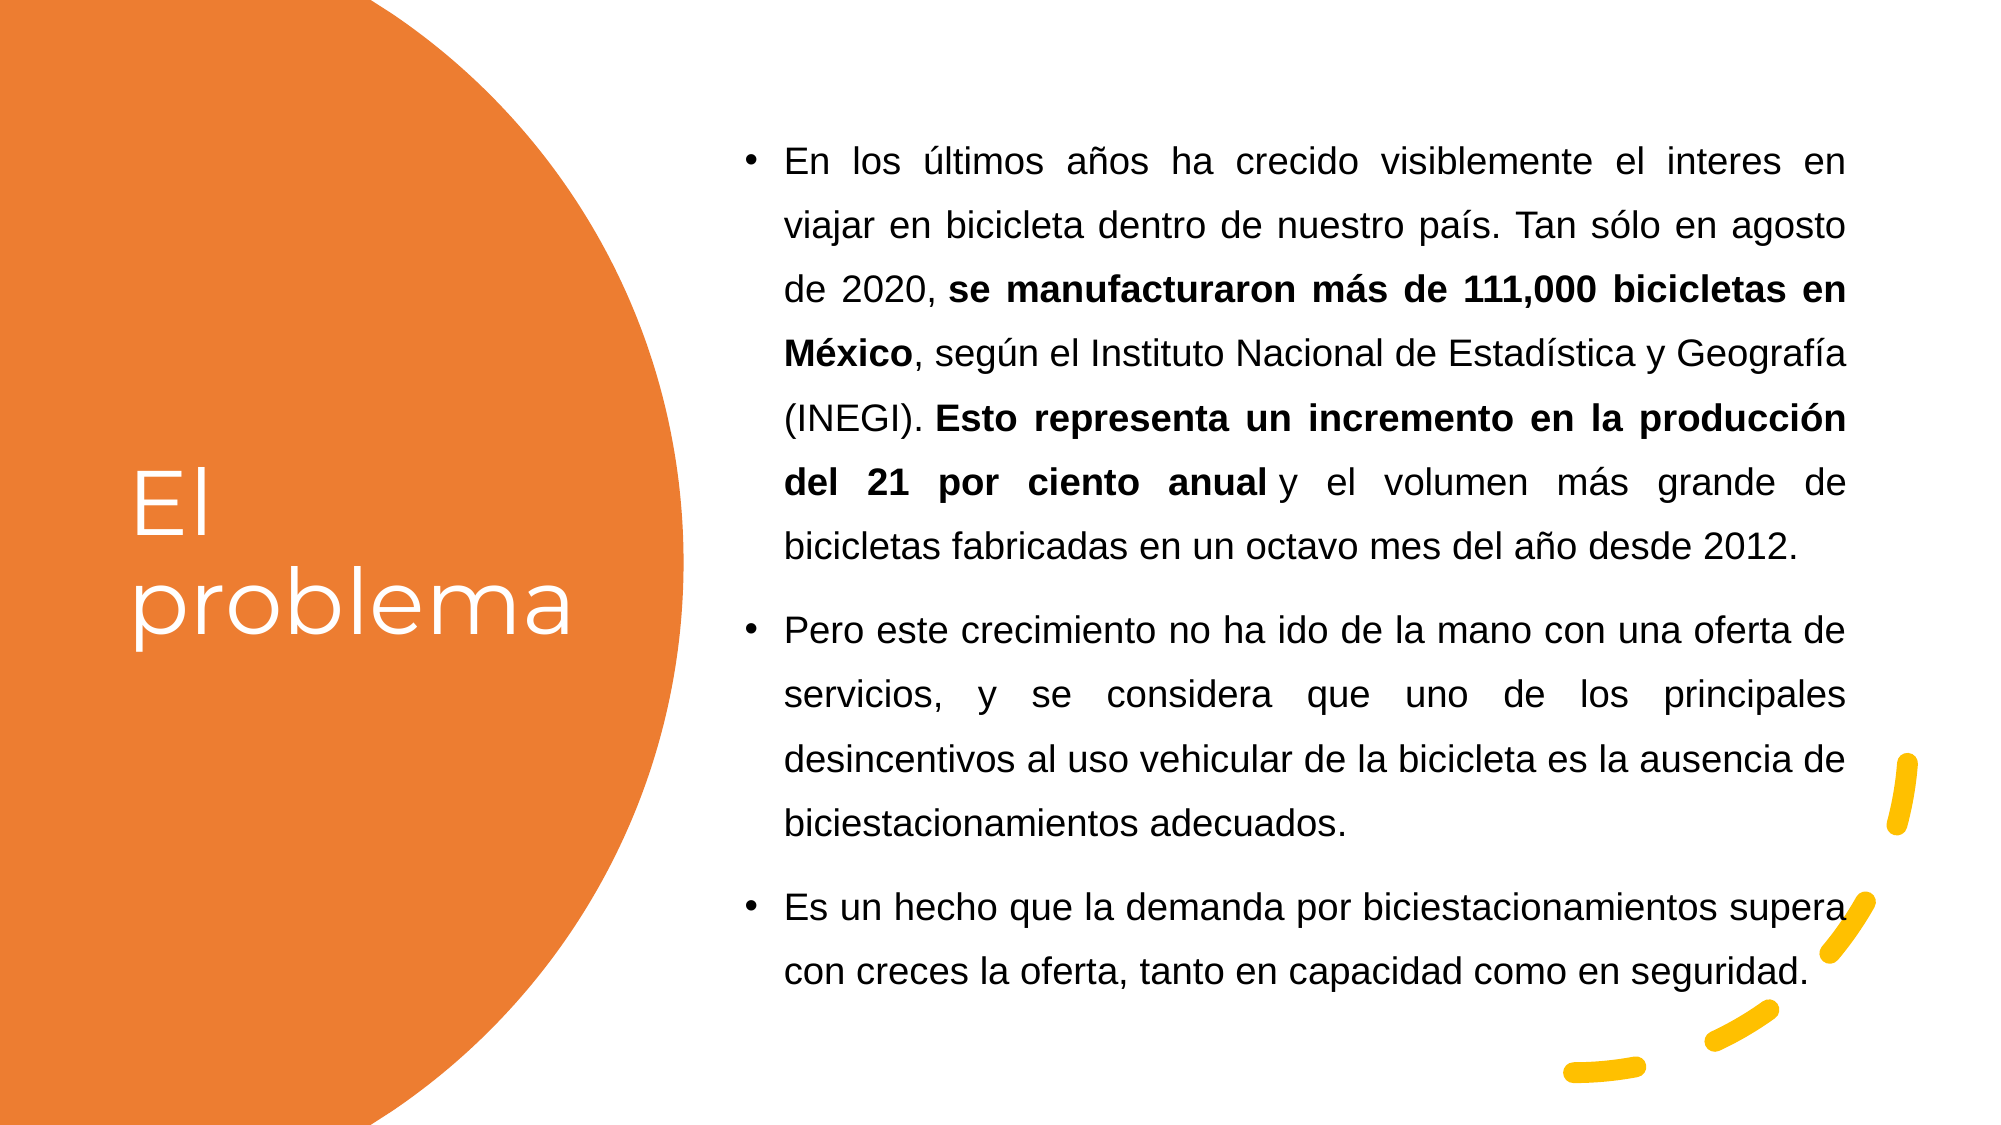

En los últimos años ha crecido visiblemente el interes en viajar en bicicleta dentro de nuestro país. Tan sólo en agosto de 2020, se manufacturaron más de 111,000 bicicletas en México, según el Instituto Nacional de Estadística y Geografía (INEGI). Esto representa un incremento en la producción del 21 por ciento anual y el volumen más grande de bicicletas fabricadas en un octavo mes del año desde 2012.
Pero este crecimiento no ha ido de la mano con una oferta de servicios, y se considera que uno de los principales desincentivos al uso vehicular de la bicicleta es la ausencia de biciestacionamientos adecuados.
Es un hecho que la demanda por biciestacionamientos supera con creces la oferta, tanto en capacidad como en seguridad.
# El problema